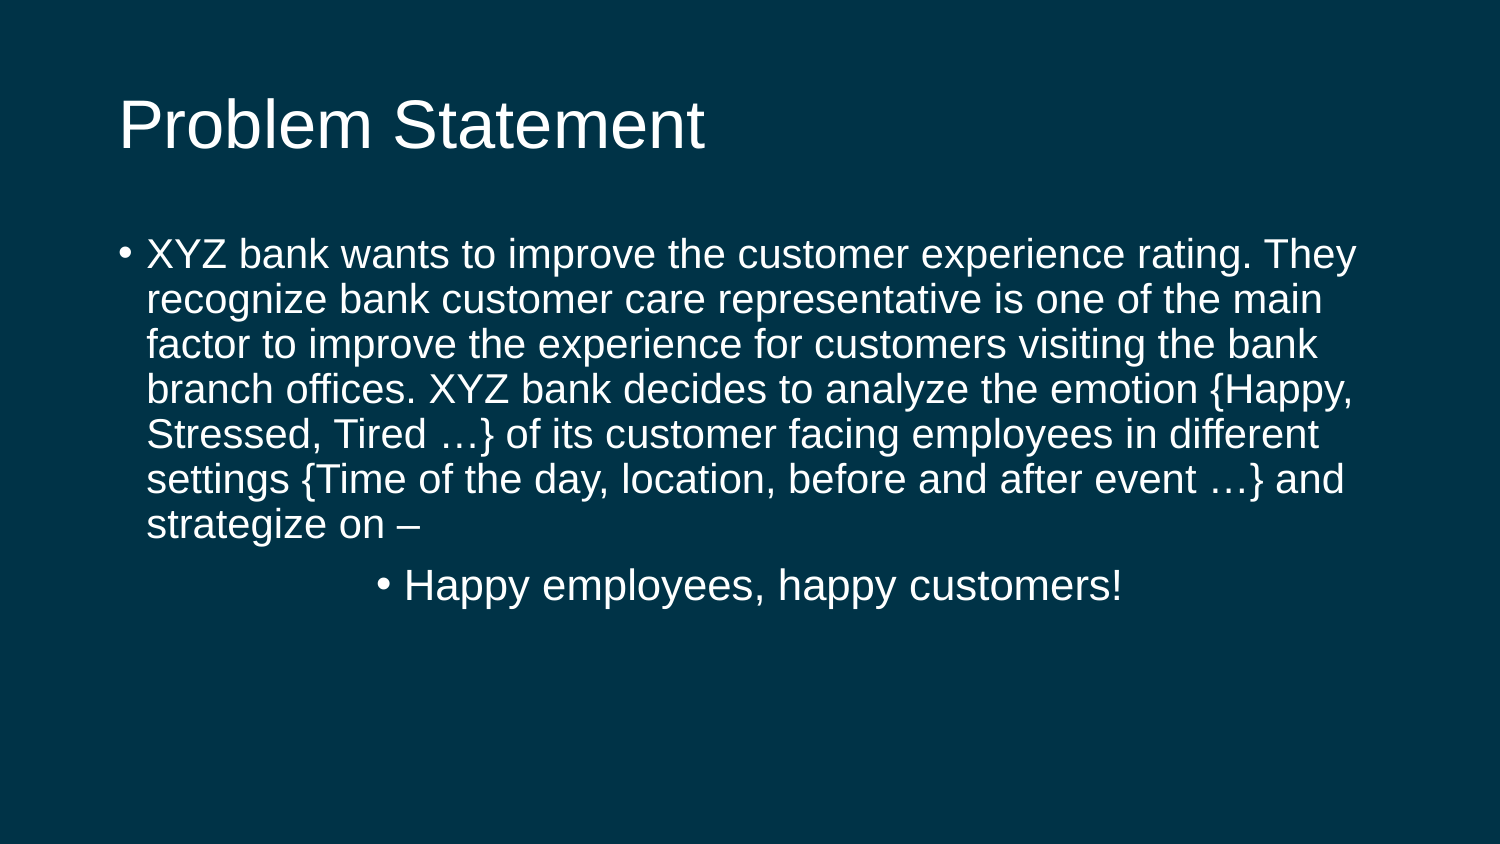

# Problem Statement
XYZ bank wants to improve the customer experience rating. They recognize bank customer care representative is one of the main factor to improve the experience for customers visiting the bank branch offices. XYZ bank decides to analyze the emotion {Happy, Stressed, Tired …} of its customer facing employees in different settings {Time of the day, location, before and after event …} and strategize on –
Happy employees, happy customers!